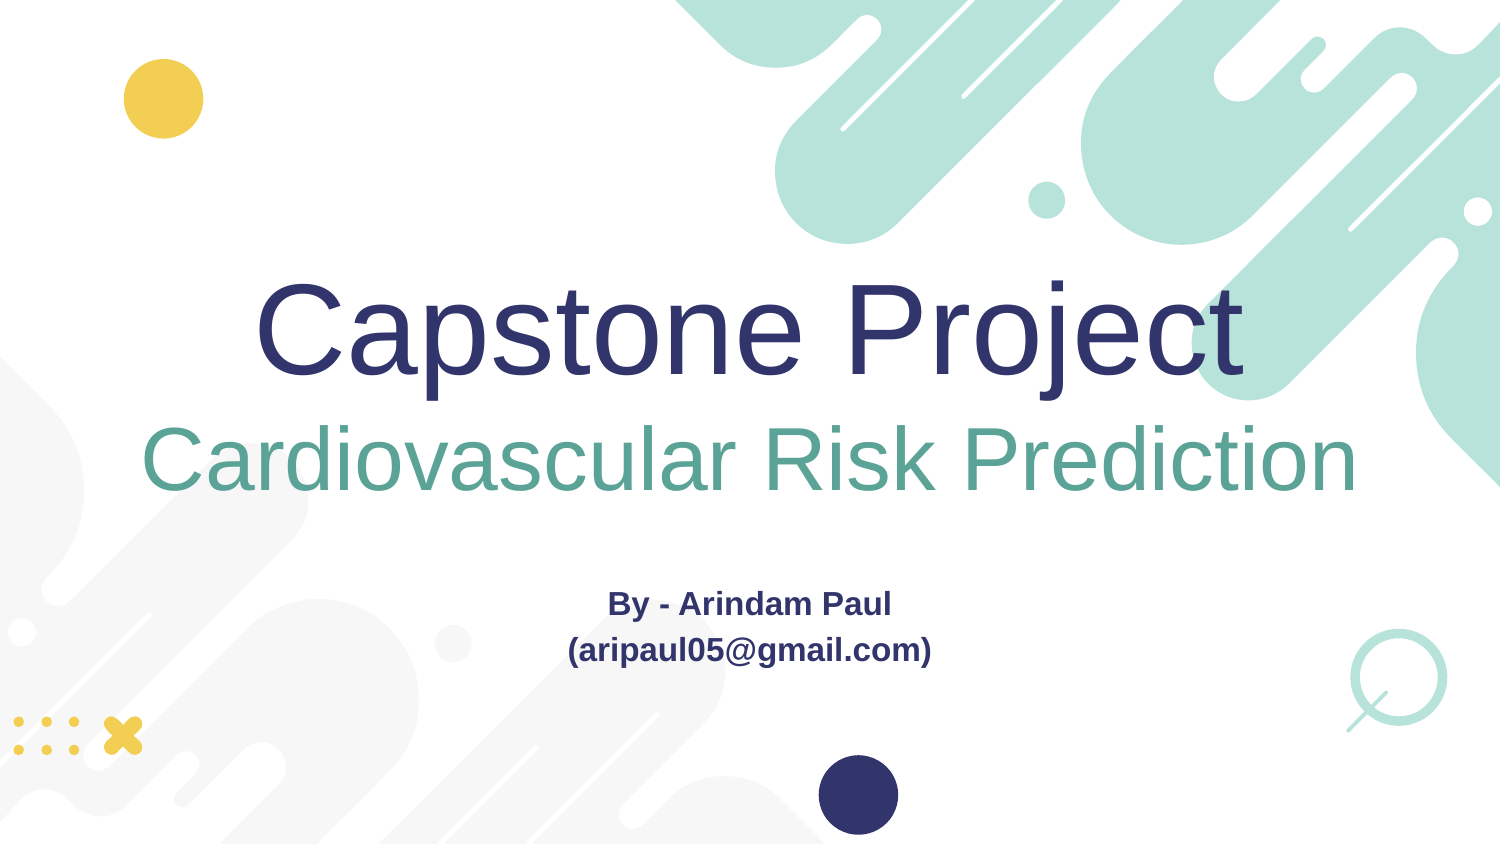

# Capstone Project
Cardiovascular Risk Prediction
By - Arindam Paul
(aripaul05@gmail.com)